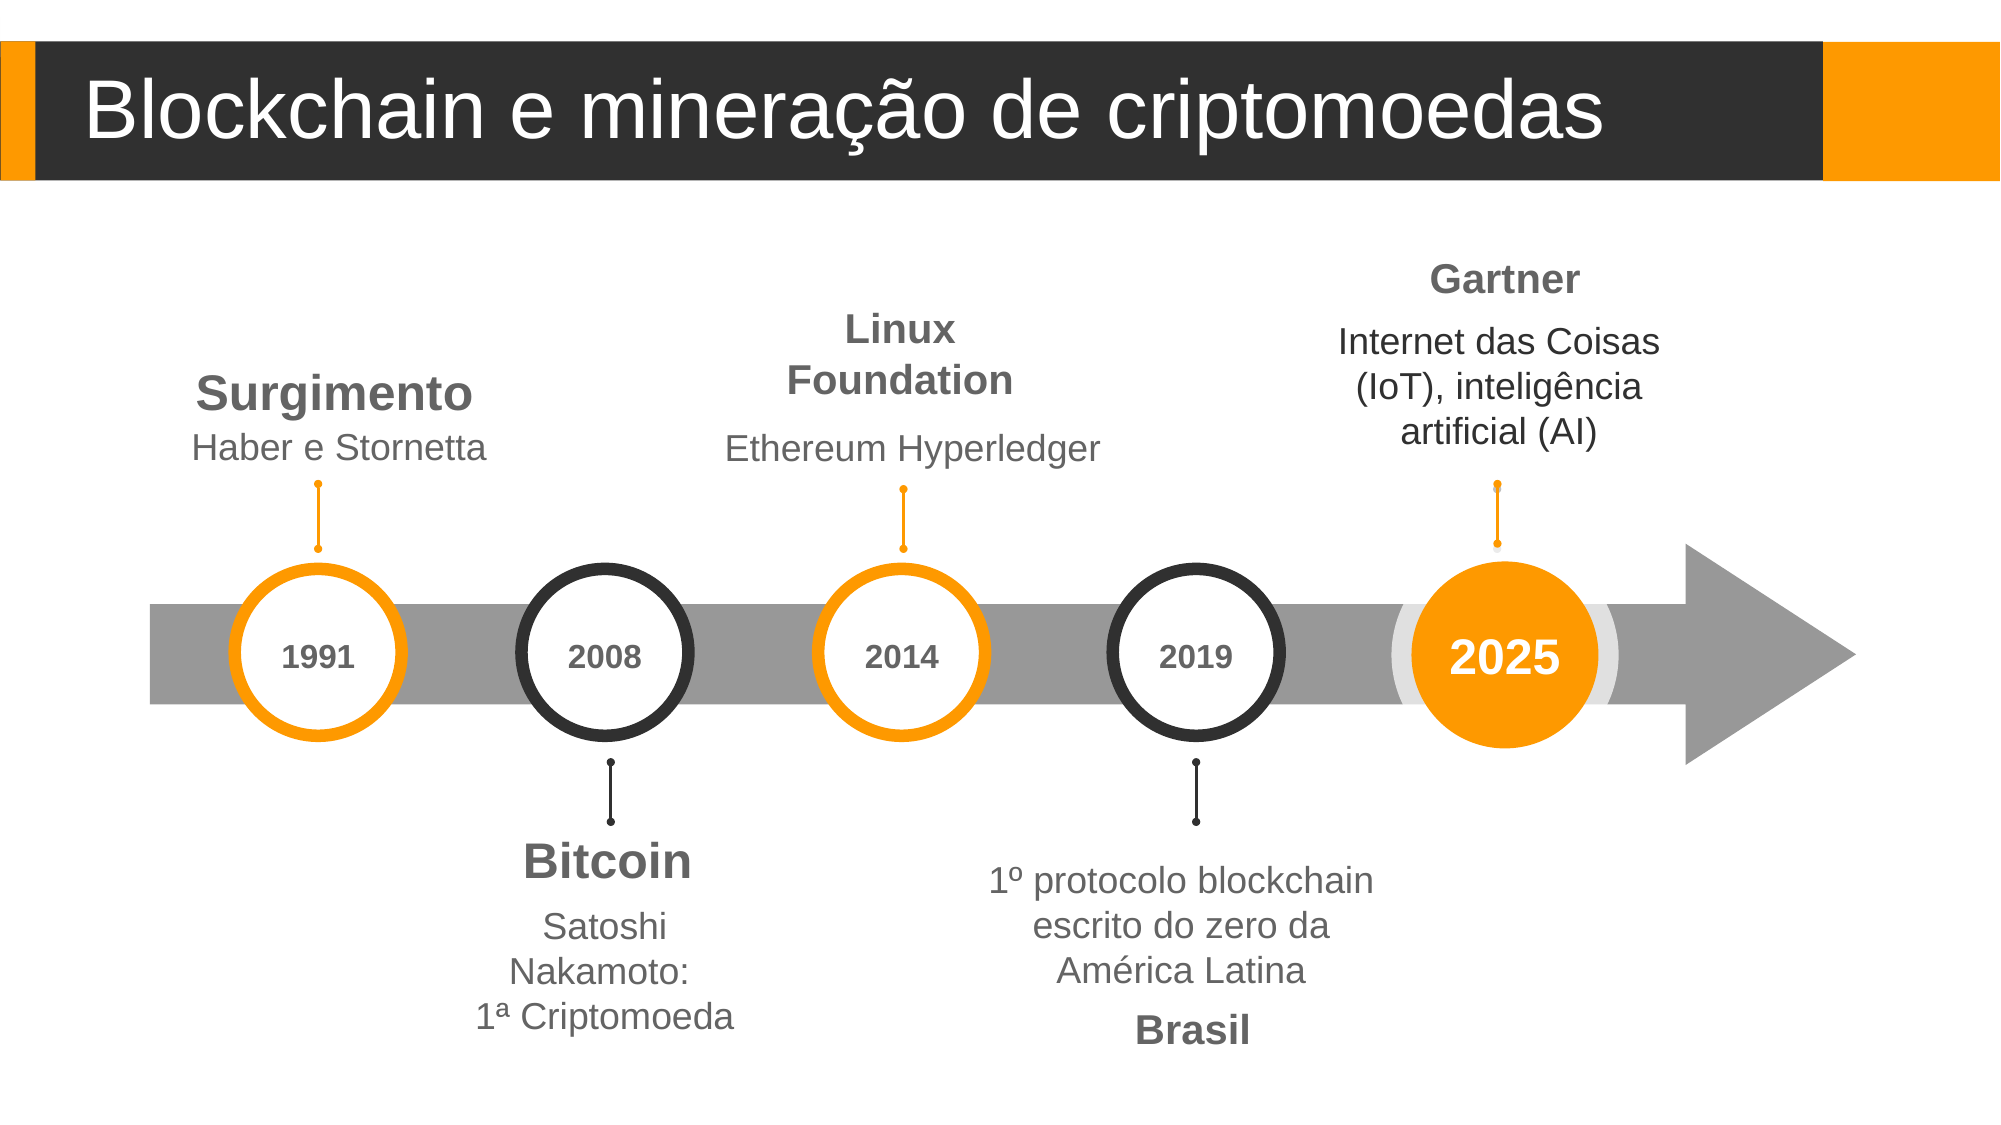

Blockchain e mineração de criptomoedas
Gartner
Internet das Coisas (IoT), inteligência artificial (AI)

Haber e Stornetta

Ethereum Hyperledger

1º protocolo blockchain escrito do zero da América Latina

Satoshi Nakamoto:
1ª Criptomoeda

Linux Foundation

Surgimento

2025
1991
2008
2014
2019
Bitcoin

Brasil